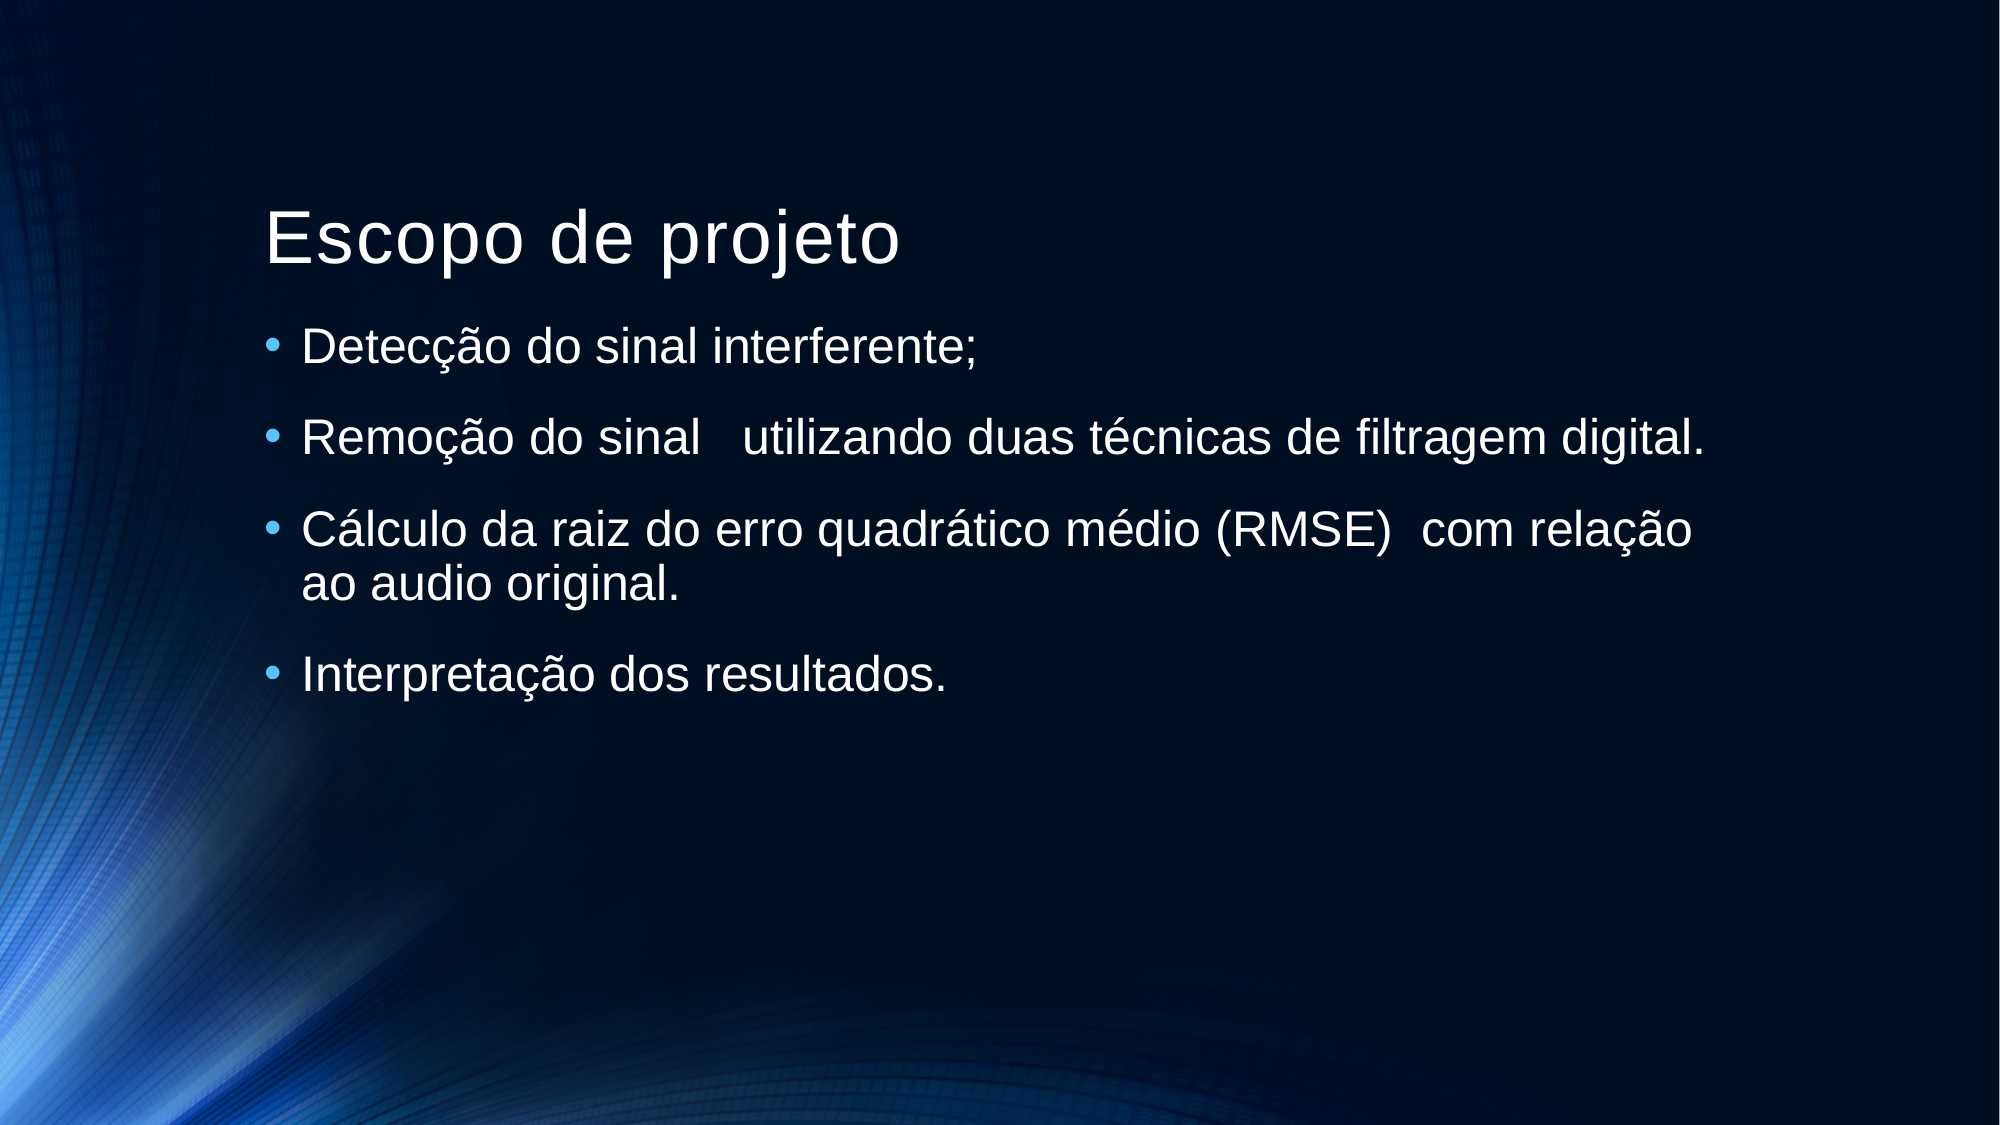

# Escopo de projeto
Detecção do sinal interferente;
Remoção do sinal   utilizando duas técnicas de filtragem digital.
Cálculo da raiz do erro quadrático médio (RMSE)  com relação ao audio original.
Interpretação dos resultados.